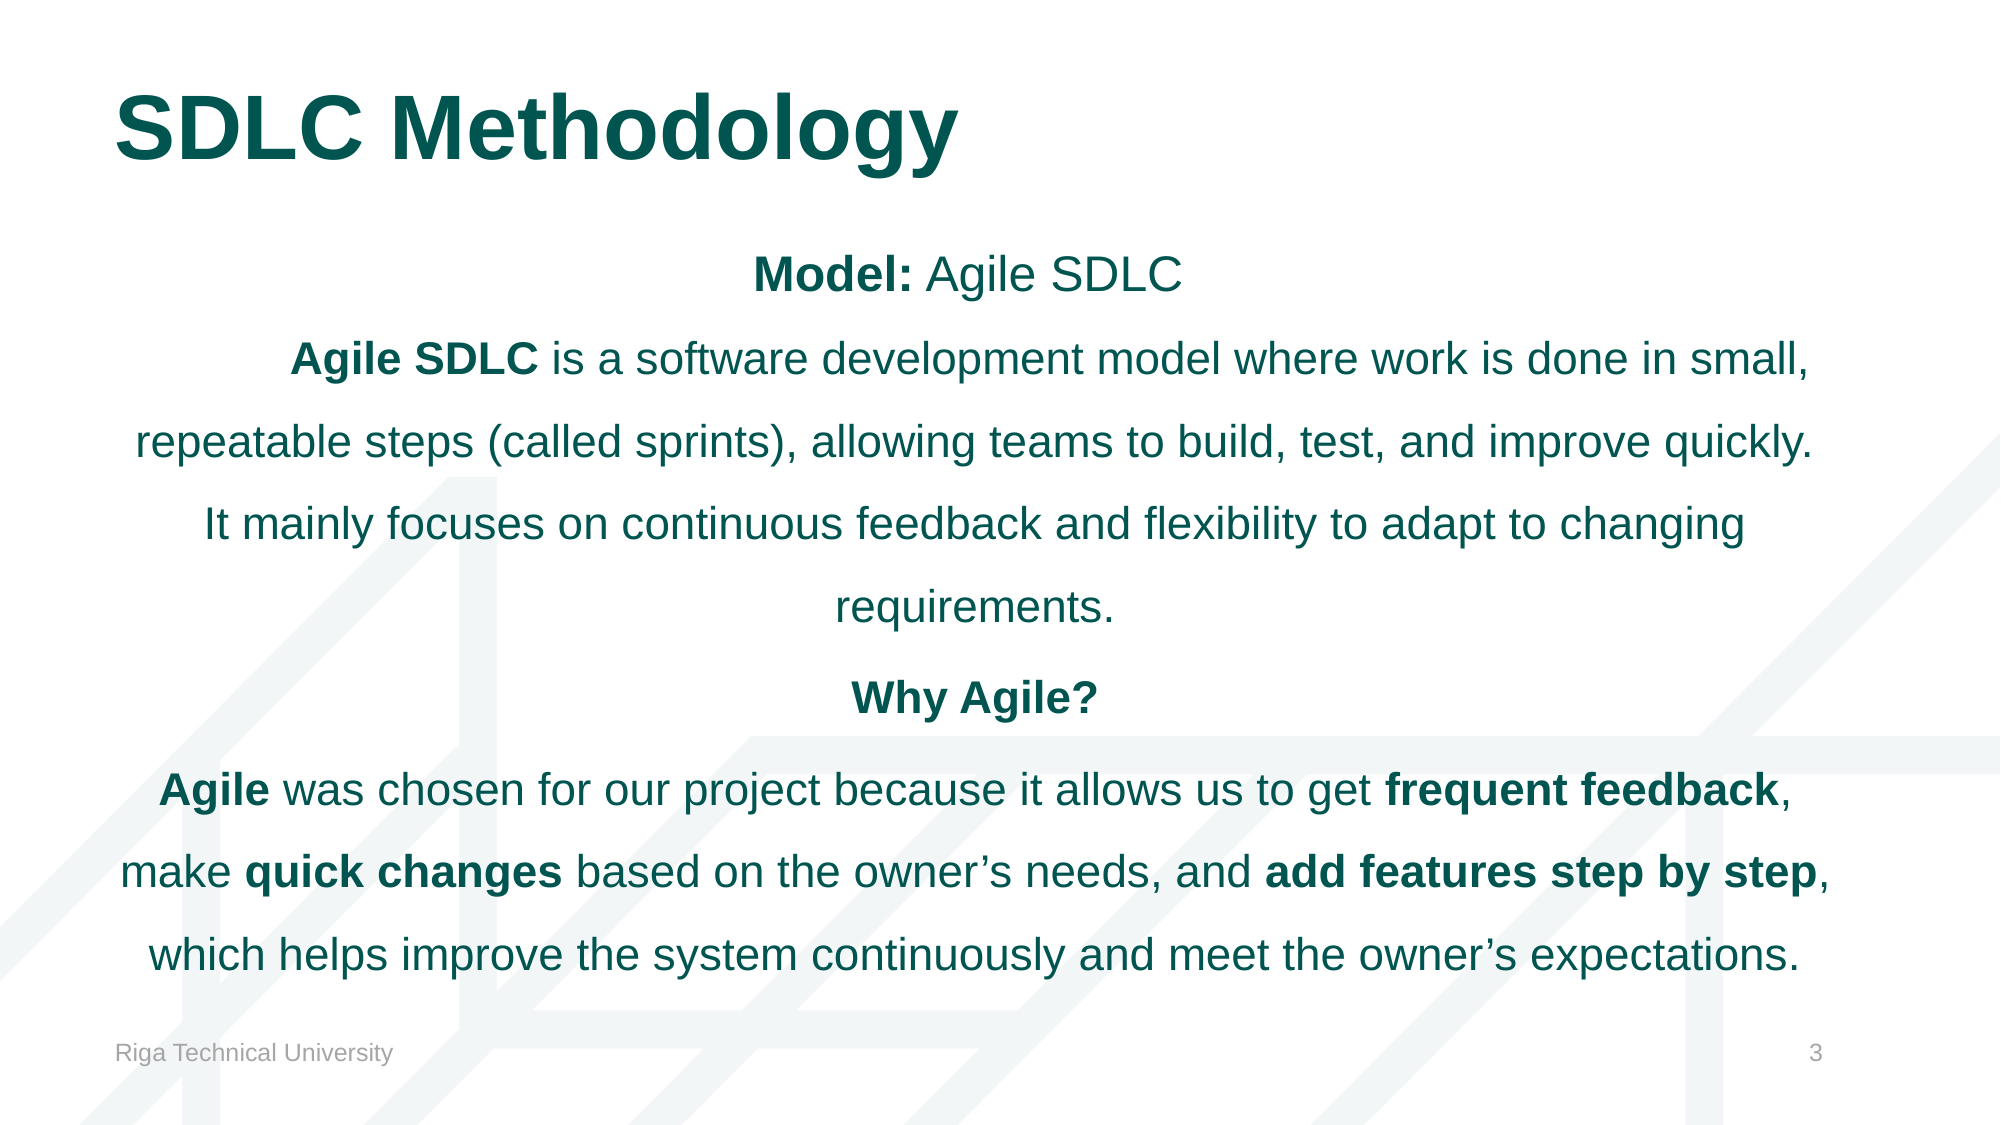

# SDLC Methodology
Model: Agile SDLC
	Agile SDLC is a software development model where work is done in small, repeatable steps (called sprints), allowing teams to build, test, and improve quickly.
It mainly focuses on continuous feedback and flexibility to adapt to changing requirements.
Why Agile?
Agile was chosen for our project because it allows us to get frequent feedback, make quick changes based on the owner’s needs, and add features step by step, which helps improve the system continuously and meet the owner’s expectations.

Riga Technical University